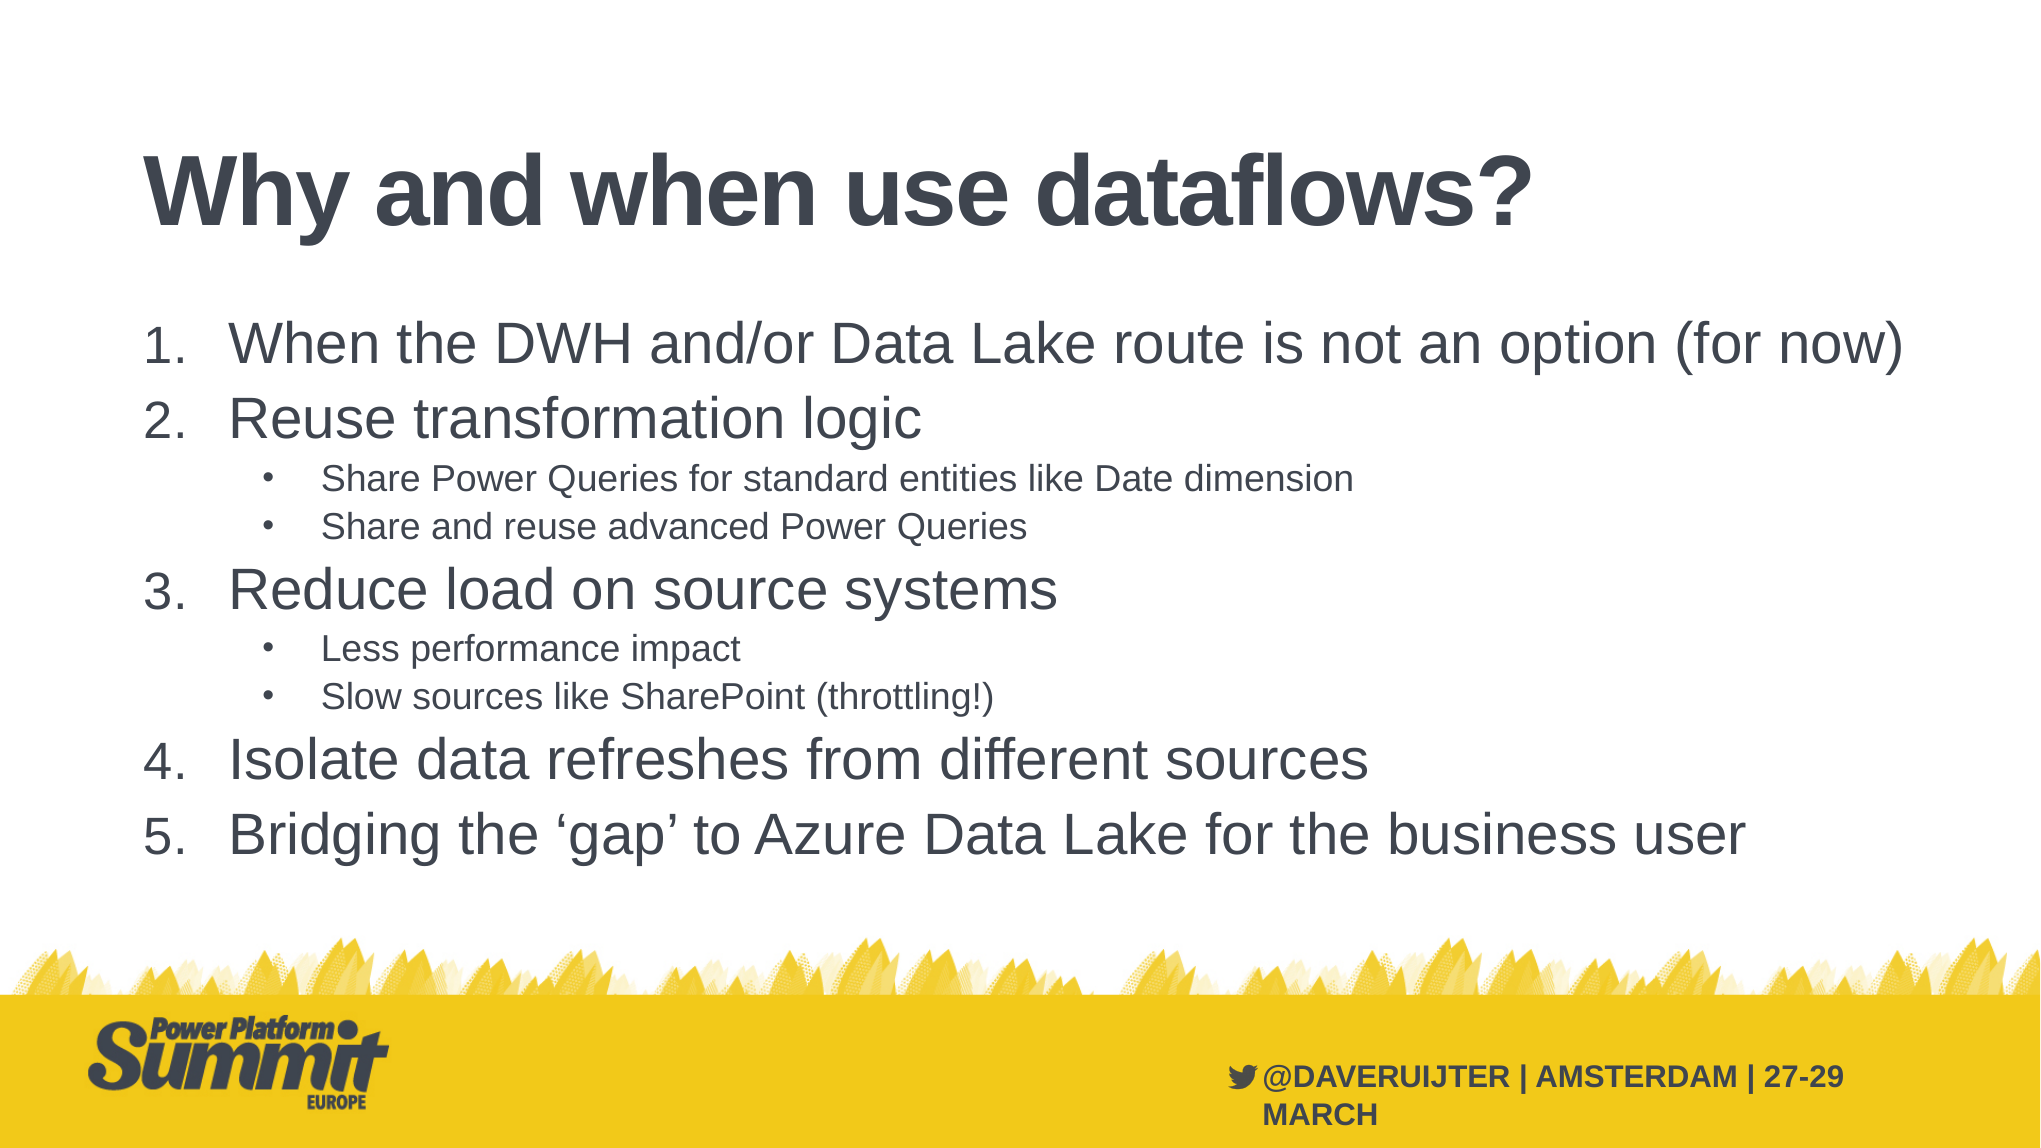

# Why and when use dataflows?
When the DWH and/or Data Lake route is not an option (for now)
Reuse transformation logic
Share Power Queries for standard entities like Date dimension
Share and reuse advanced Power Queries
Reduce load on source systems
Less performance impact
Slow sources like SharePoint (throttling!)
Isolate data refreshes from different sources
Bridging the ‘gap’ to Azure Data Lake for the business user